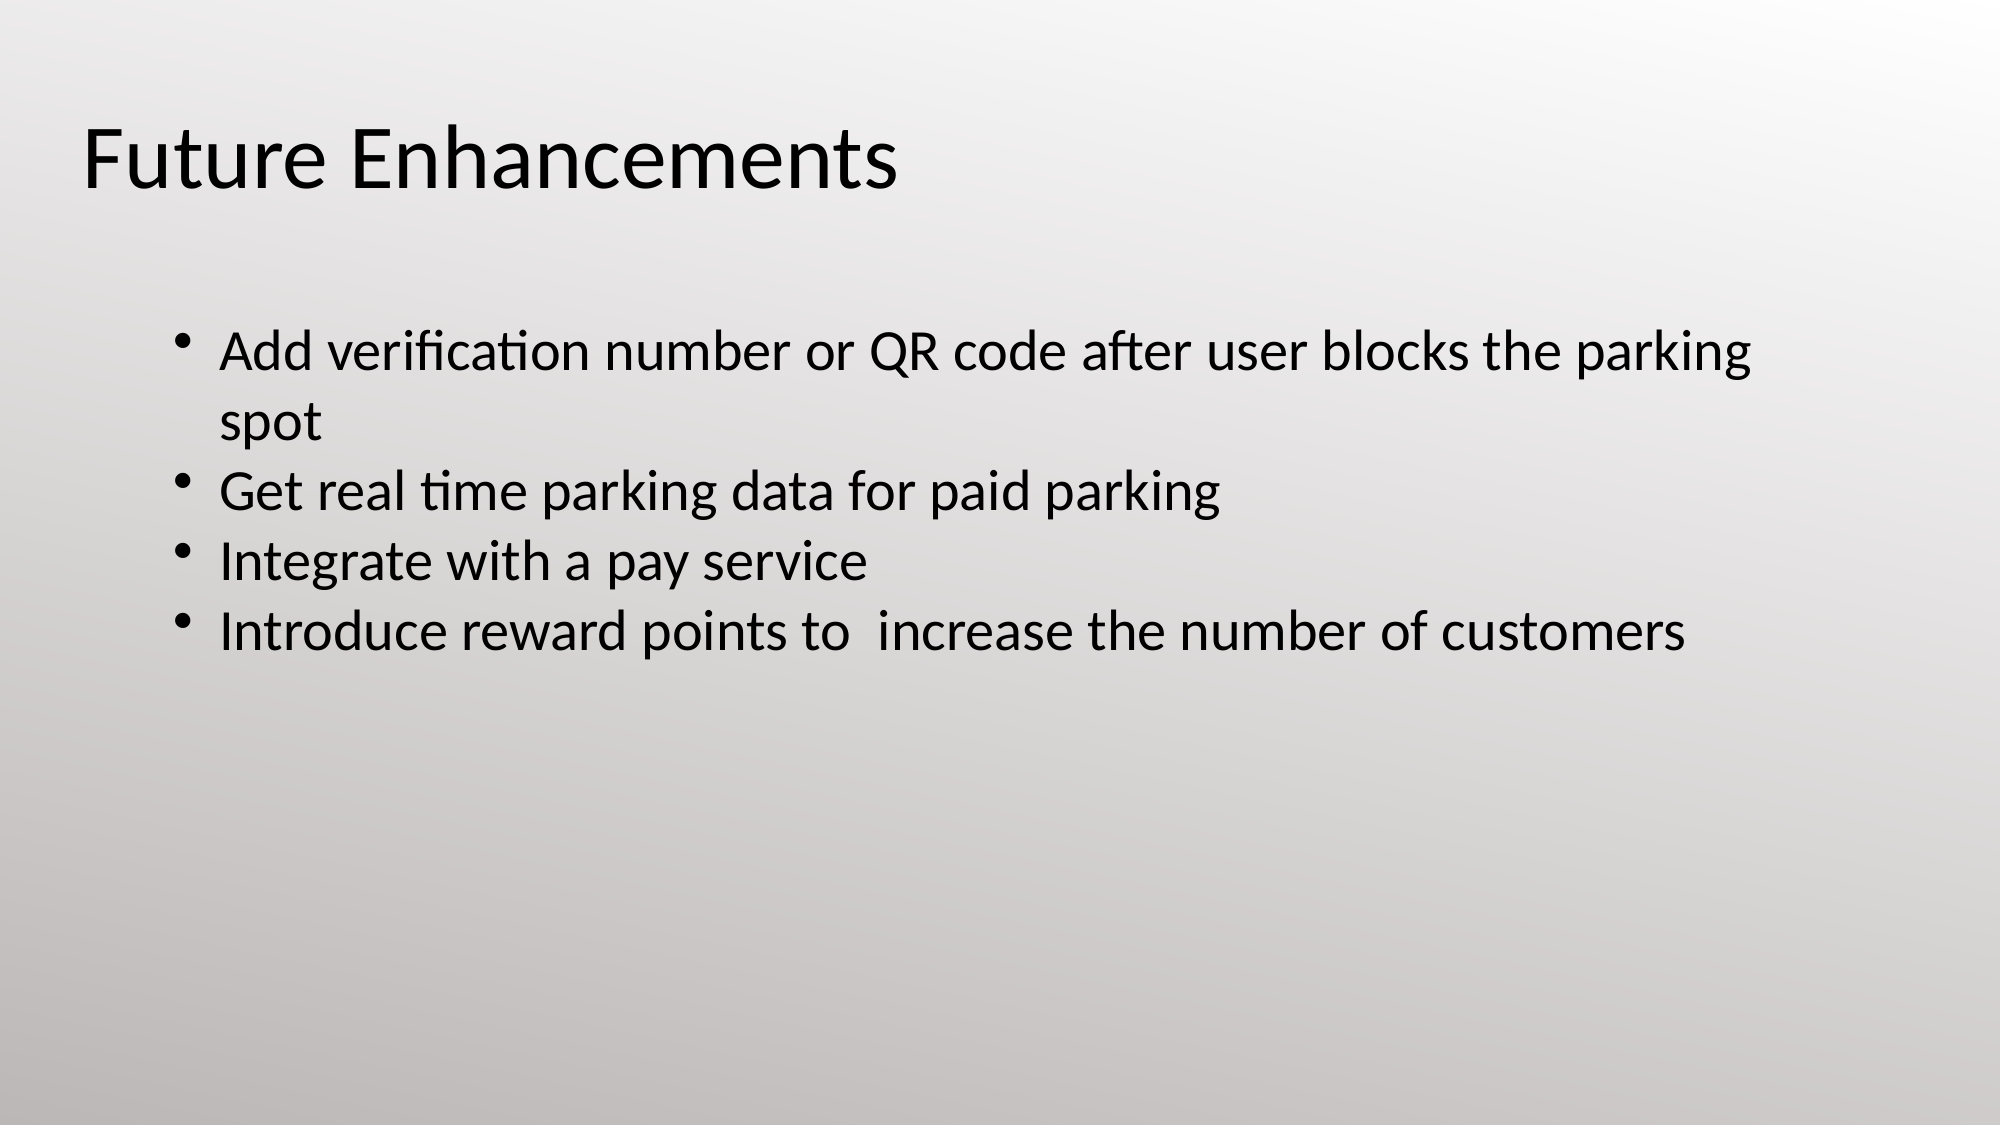

Future Enhancements

Add verification number or QR code after user blocks the parking  spot
Get real time parking data for paid parking
Integrate with a pay service
Introduce reward points to  increase the number of customers